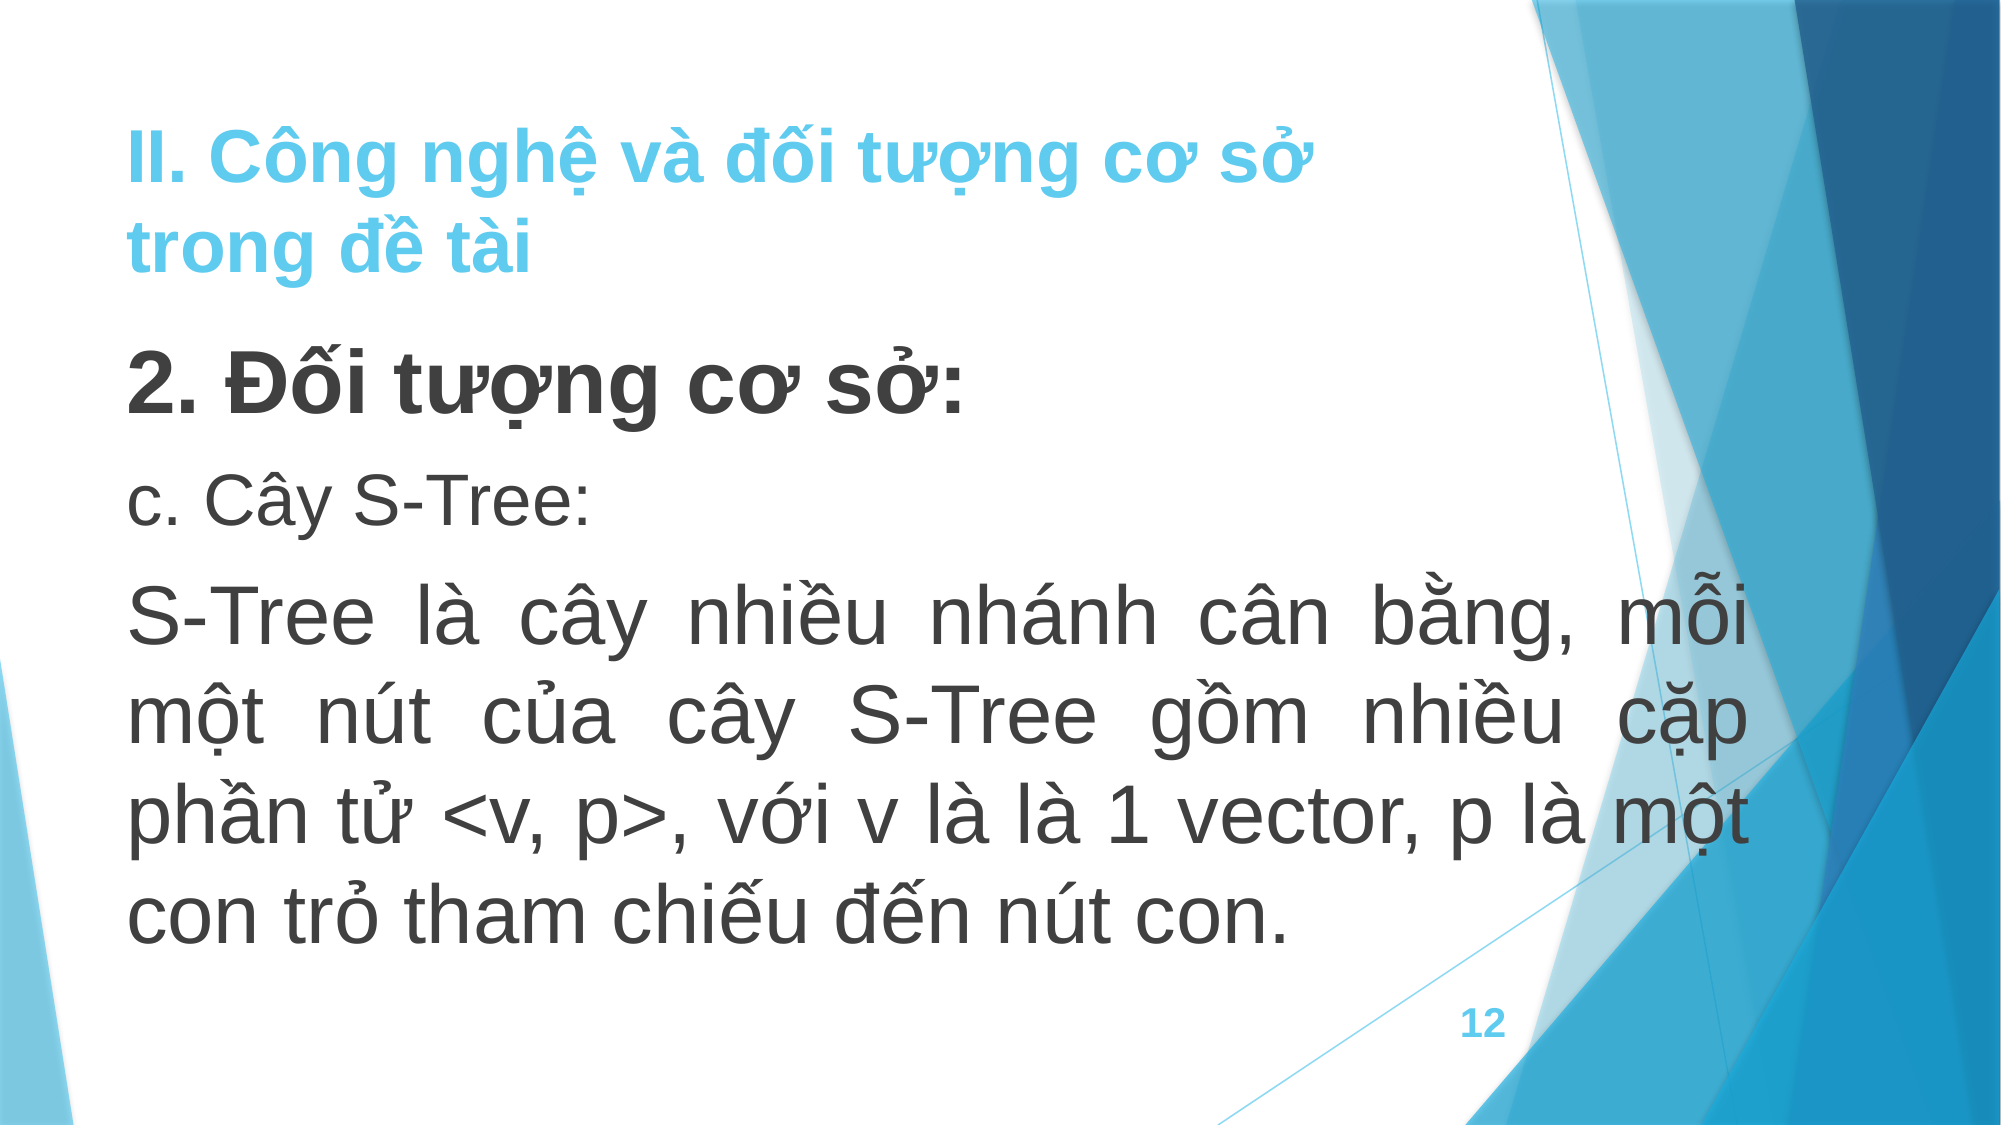

# II. Công nghệ và đối tượng cơ sở trong đề tài
2. Đối tượng cơ sở:
c. Cây S-Tree:
S-Tree là cây nhiều nhánh cân bằng, mỗi một nút của cây S-Tree gồm nhiều cặp phần tử <v, p>, với v là là 1 vector, p là một con trỏ tham chiếu đến nút con.
12